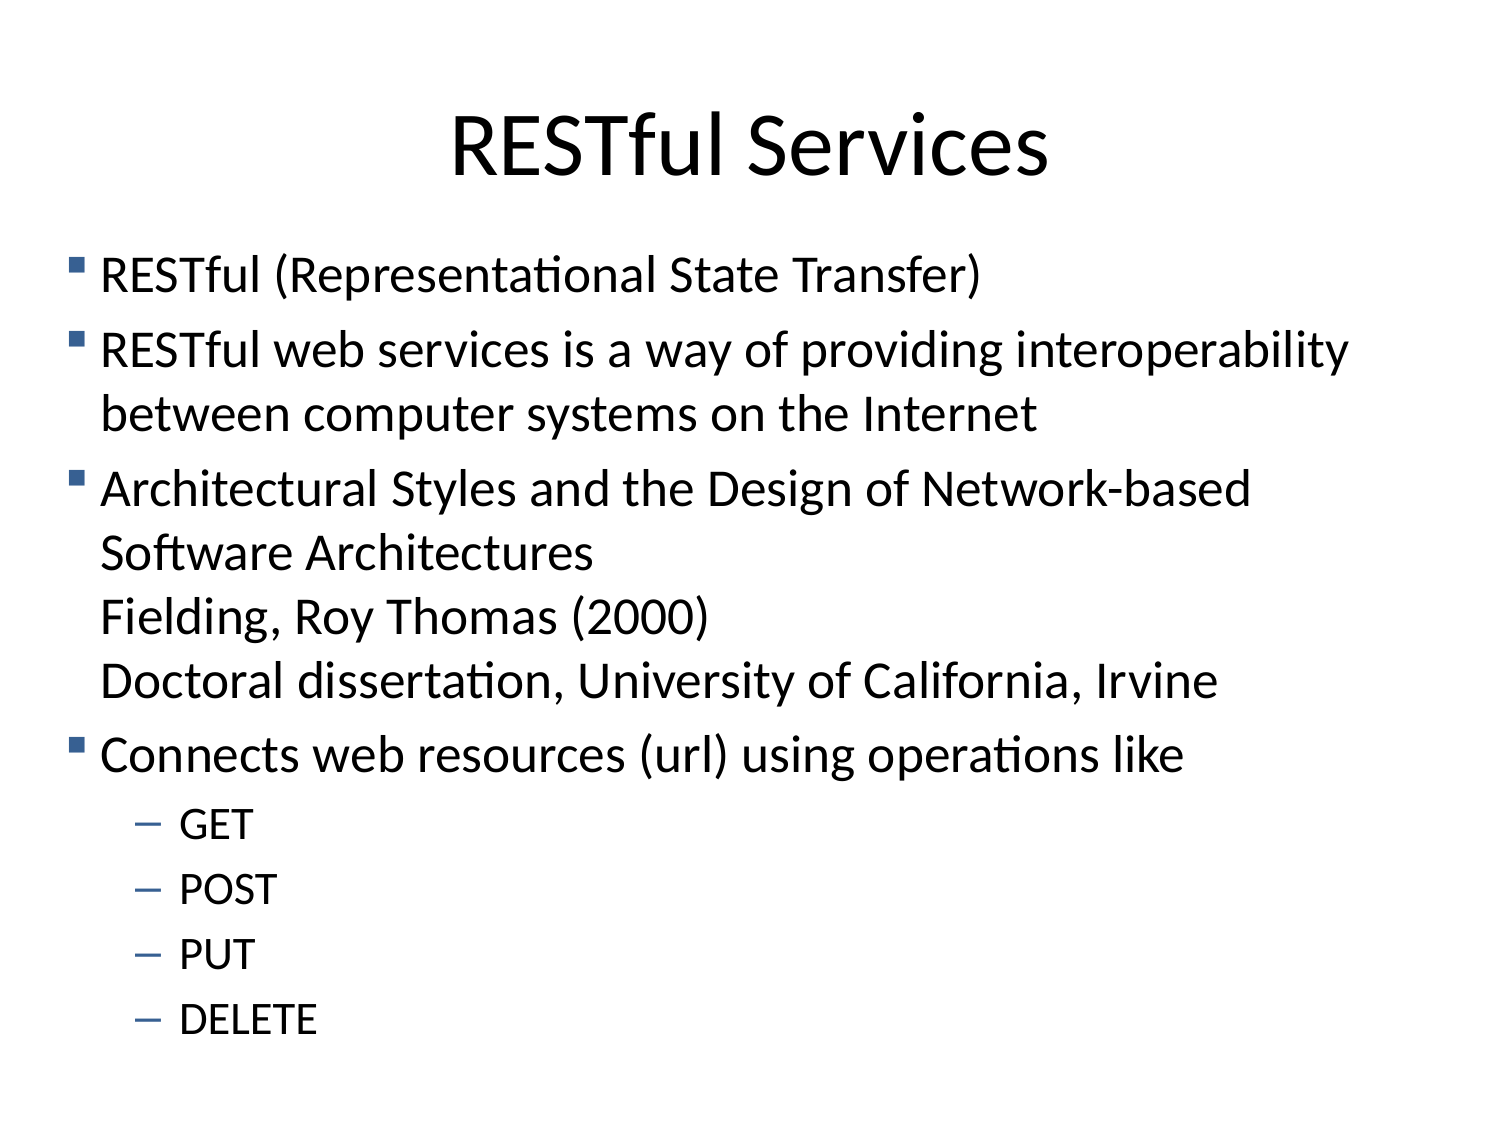

# RESTful Services
RESTful (Representational State Transfer)
RESTful web services is a way of providing interoperability between computer systems on the Internet
Architectural Styles and the Design of Network-based Software Architectures
Fielding, Roy Thomas (2000)
Doctoral dissertation, University of California, Irvine
Connects web resources (url) using operations like
GET
POST
PUT
DELETE